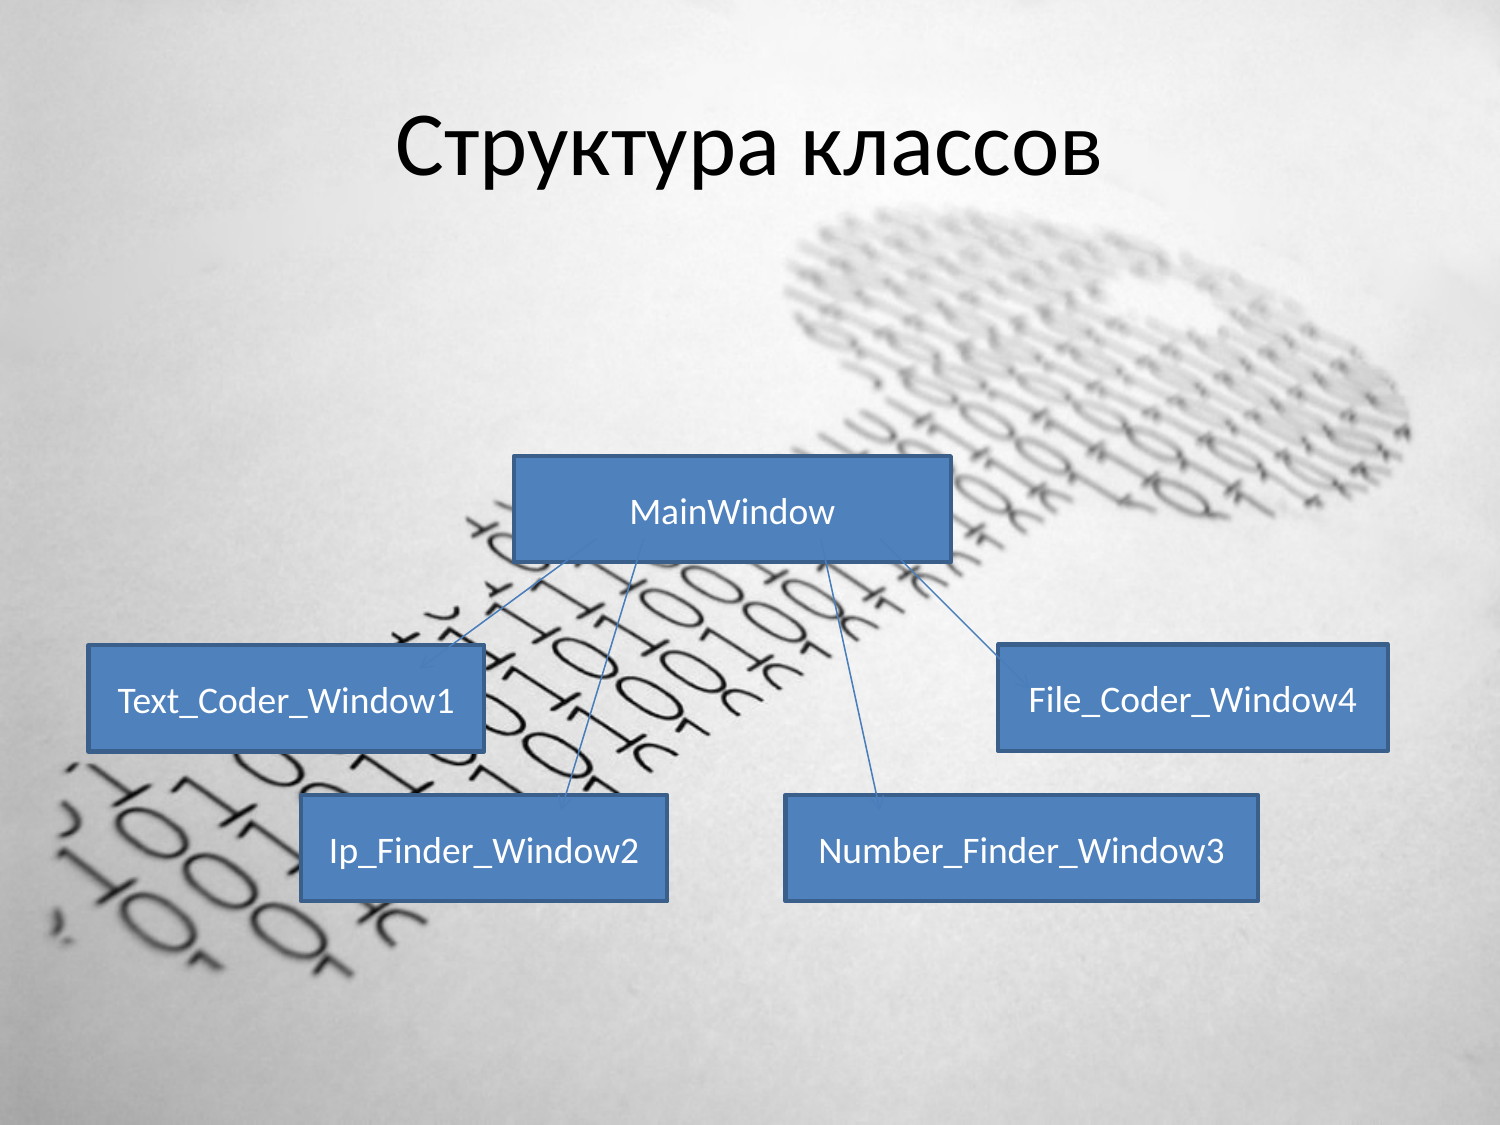

# Структура классов
MainWindow
File_Coder_Window4
Text_Coder_Window1
Ip_Finder_Window2
Number_Finder_Window3